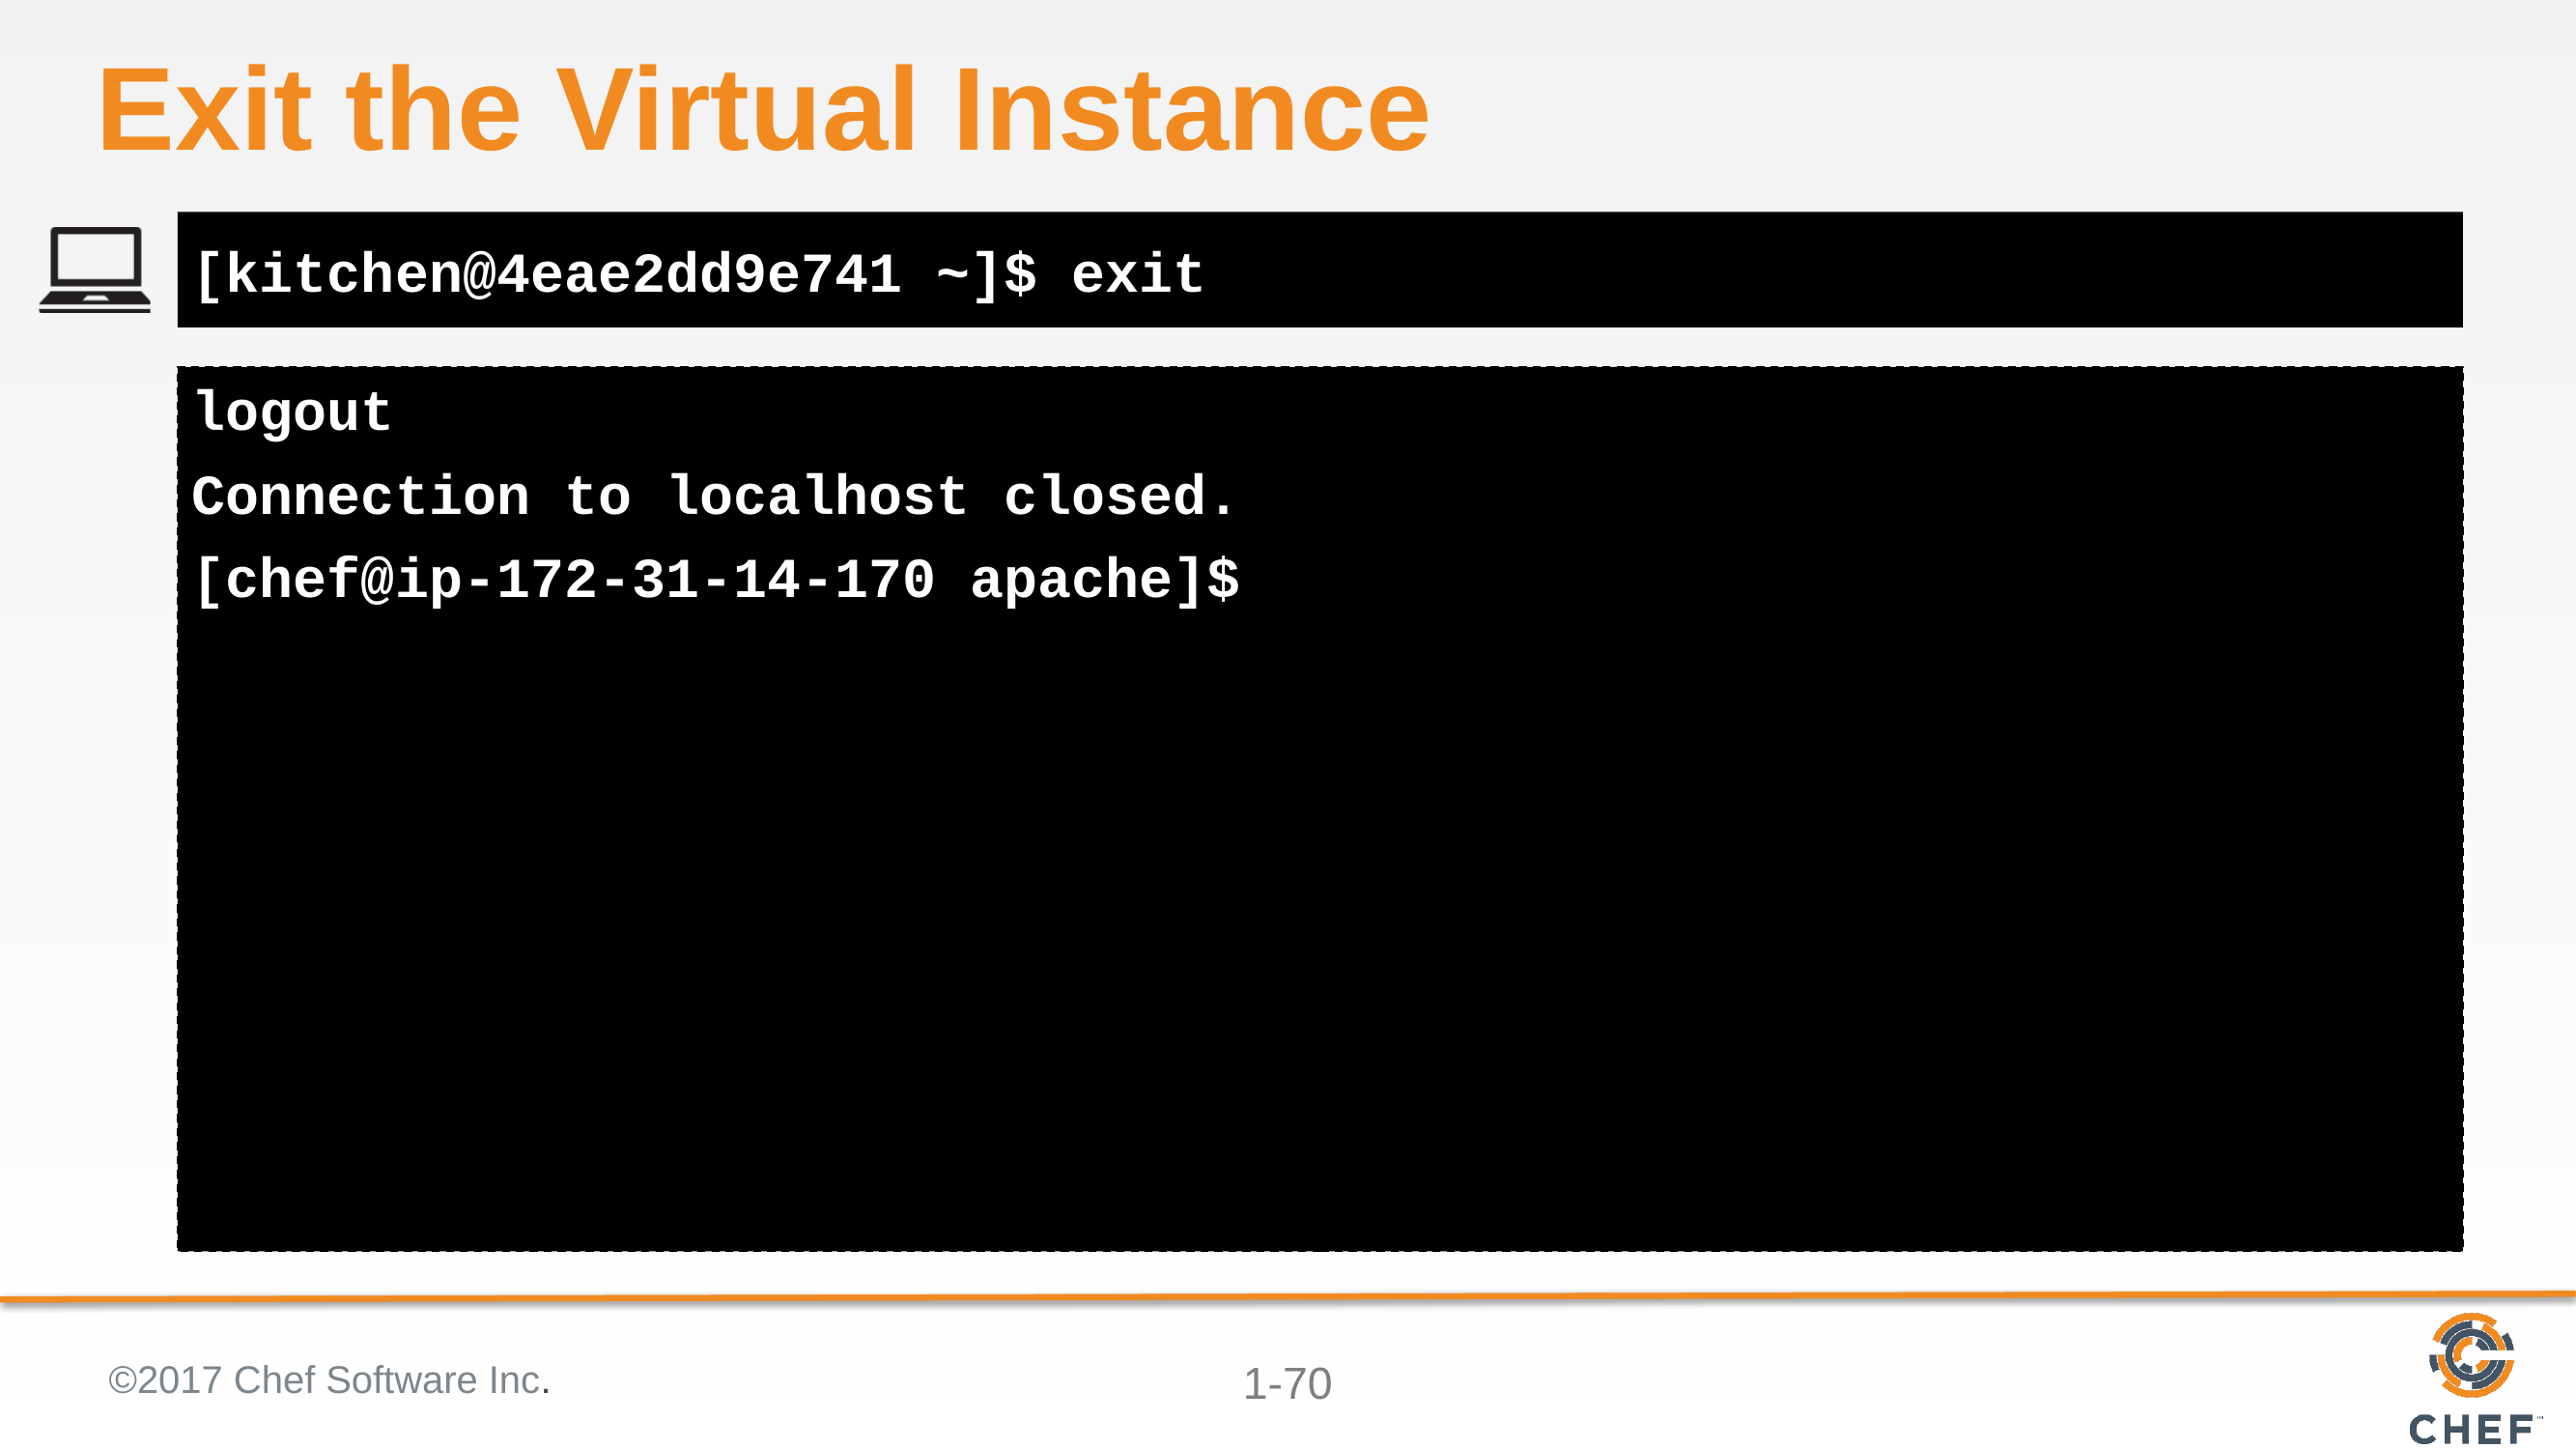

# Exit the Virtual Instance
[kitchen@4eae2dd9e741 ~]$ exit
logout
Connection to localhost closed.
[chef@ip-172-31-14-170 apache]$